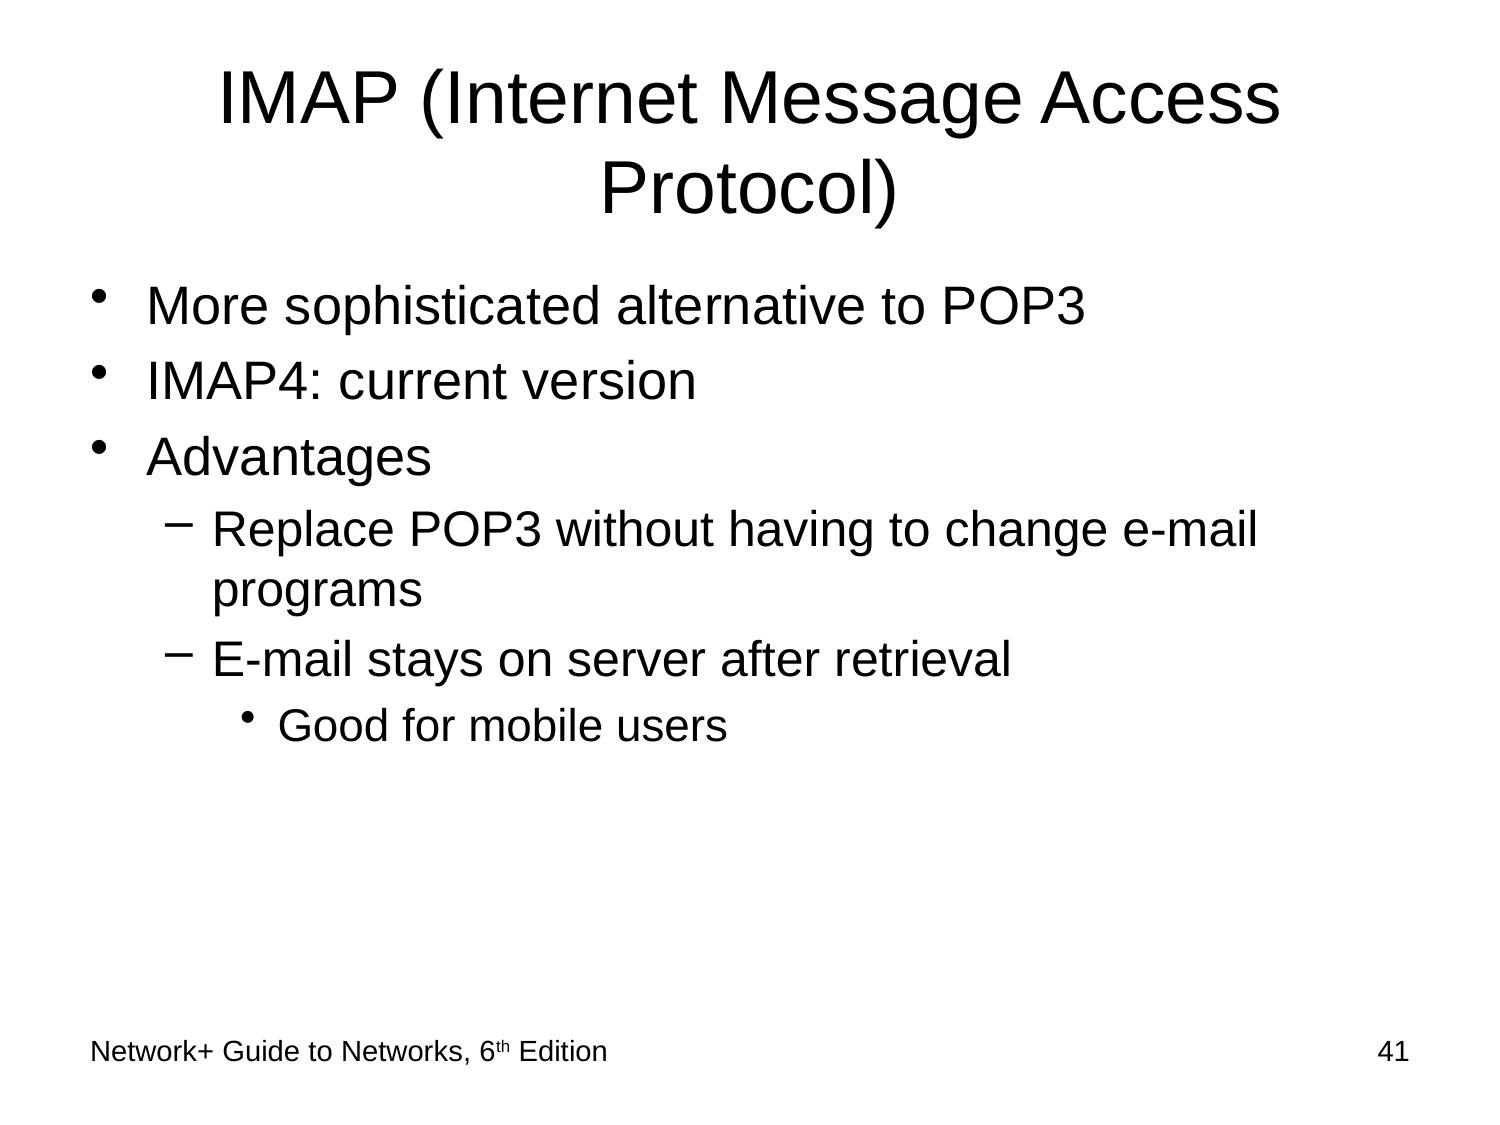

# IMAP (Internet Message Access Protocol)
More sophisticated alternative to POP3
IMAP4: current version
Advantages
Replace POP3 without having to change e-mail programs
E-mail stays on server after retrieval
Good for mobile users
Network+ Guide to Networks, 6th Edition
41